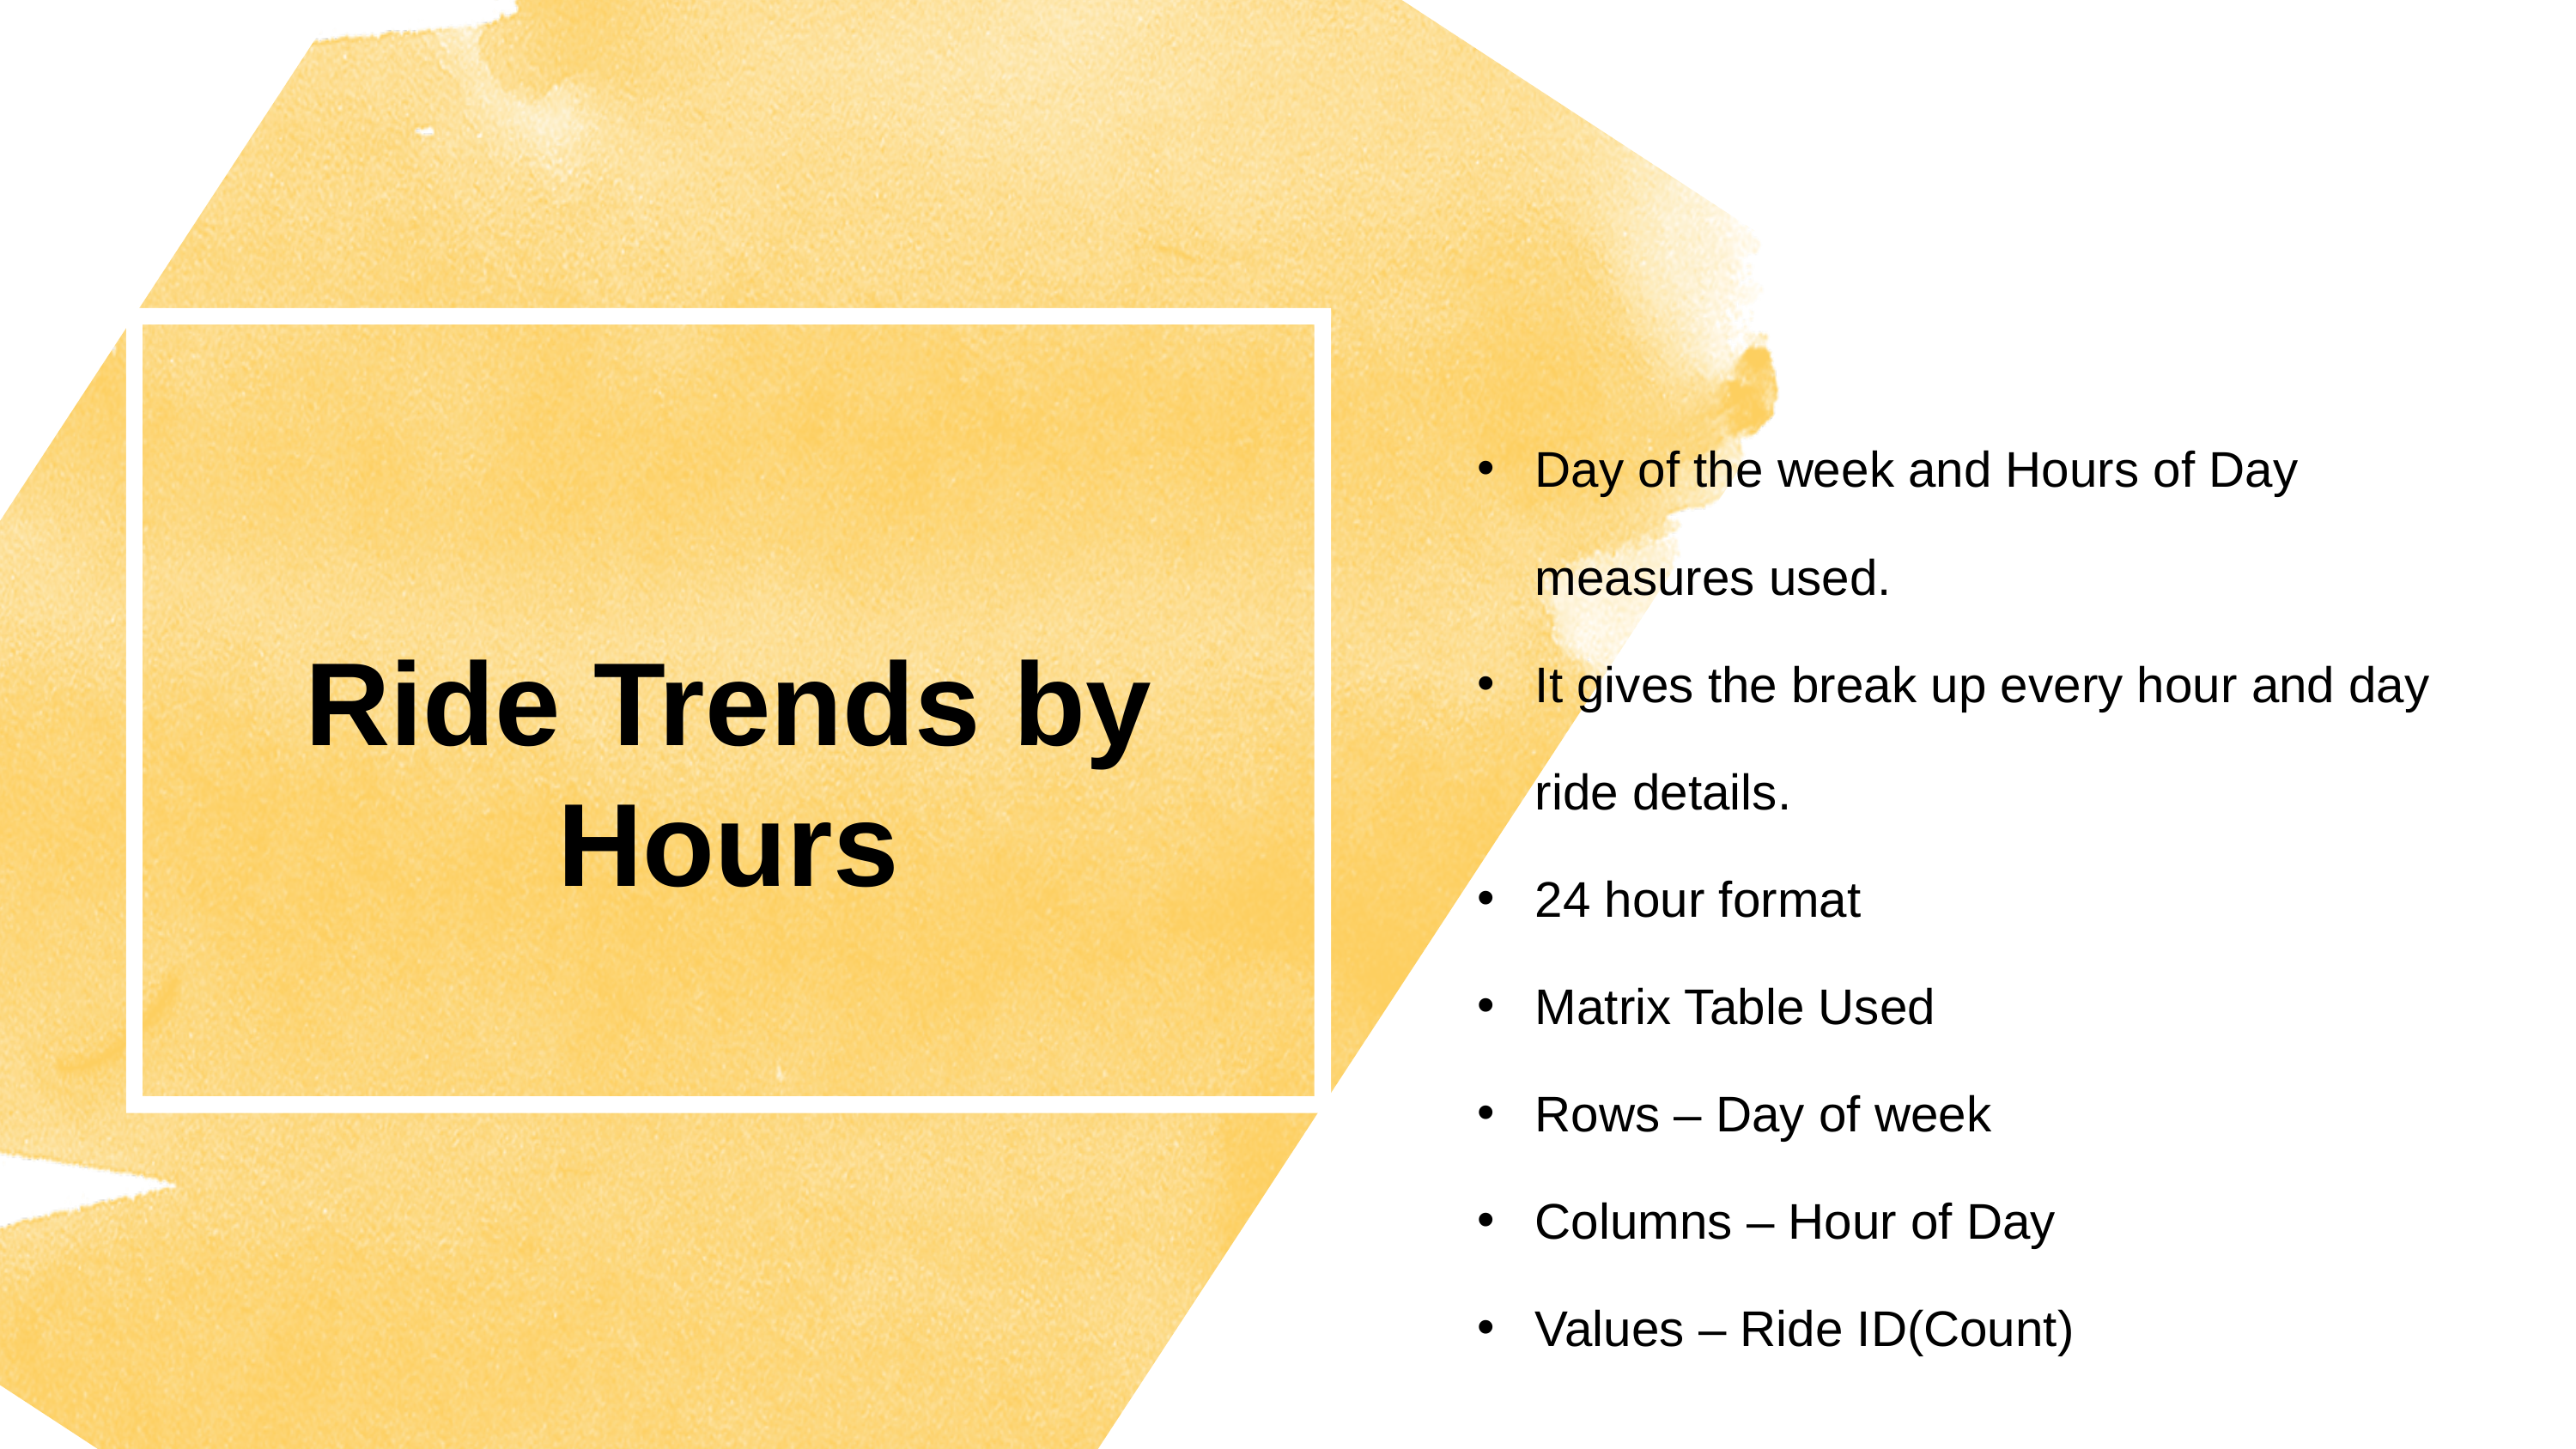

Day of the week and Hours of Day measures used.
It gives the break up every hour and day ride details.
24 hour format
Matrix Table Used
Rows – Day of week
Columns – Hour of Day
Values – Ride ID(Count)

Ride Trends by
Hours